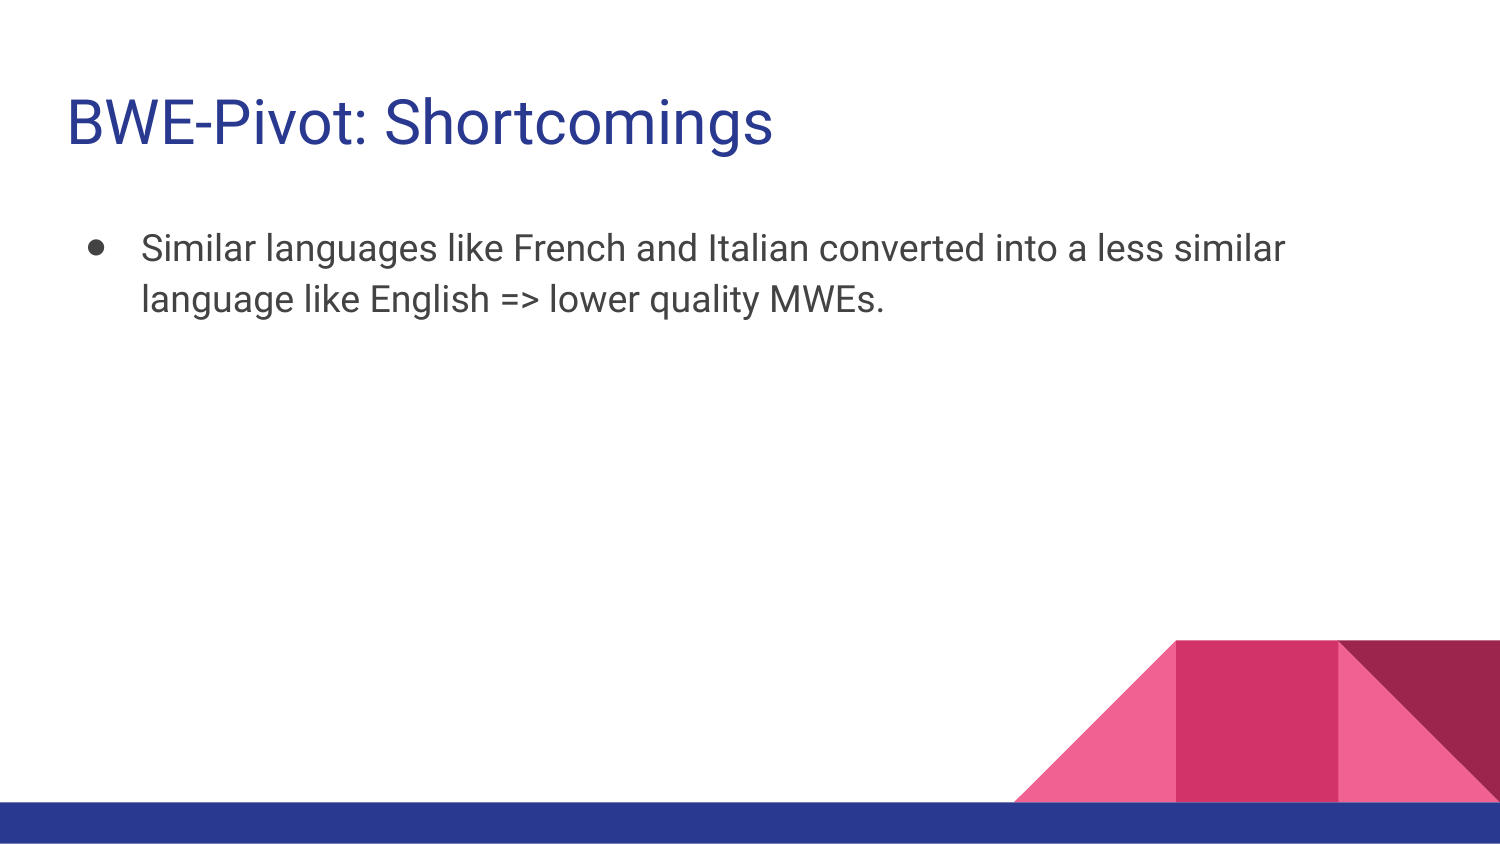

# BWE-Pivot: Shortcomings
Similar languages like French and Italian converted into a less similar language like English => lower quality MWEs.